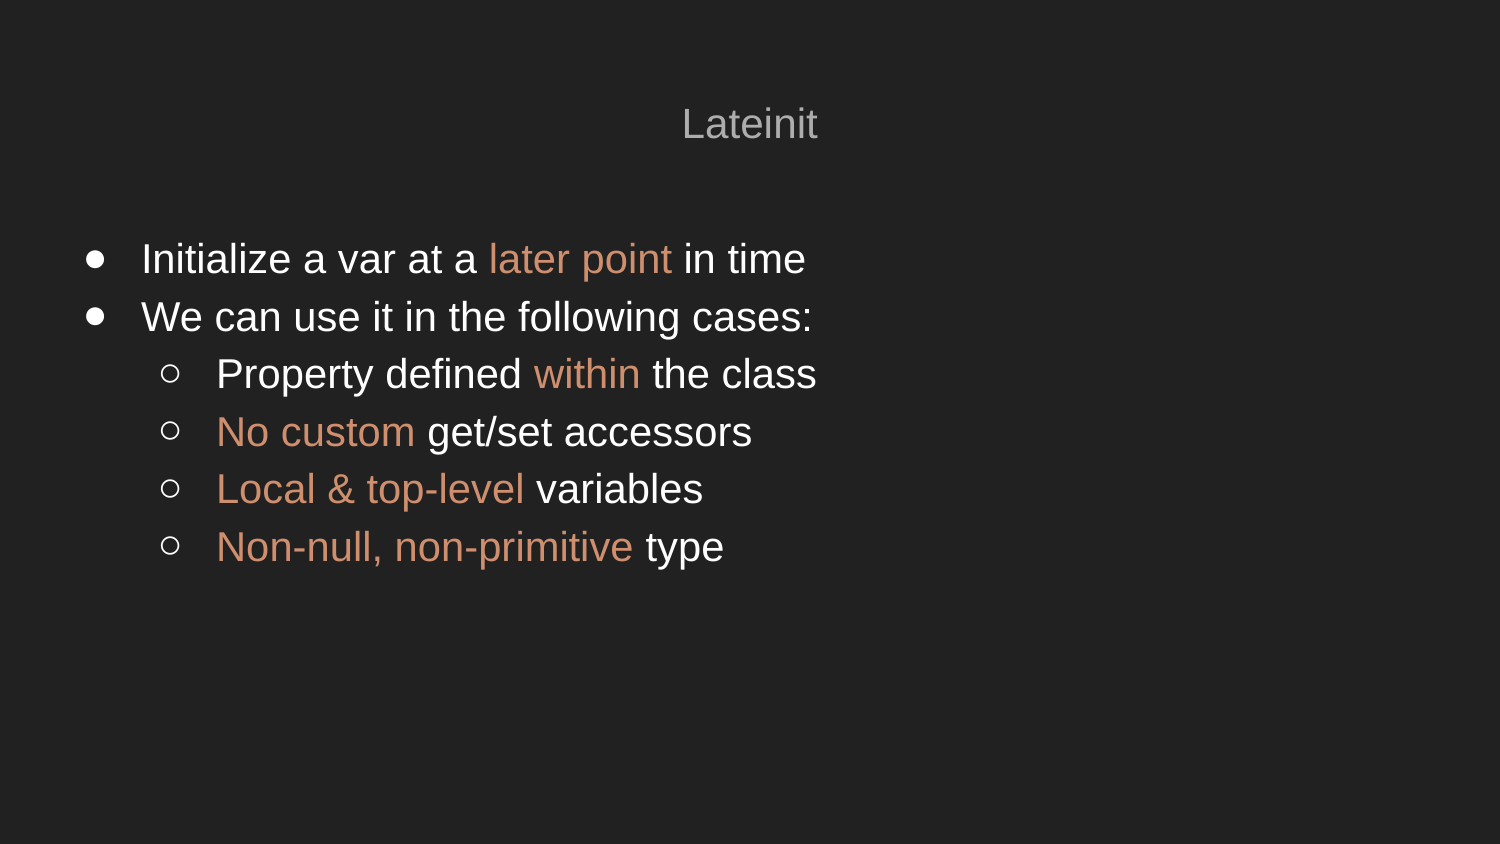

Lateinit

# Initialize a var at a later point in time
We can use it in the following cases:
Property defined within the class
No custom get/set accessors
Local & top-level variables
Non-null, non-primitive type